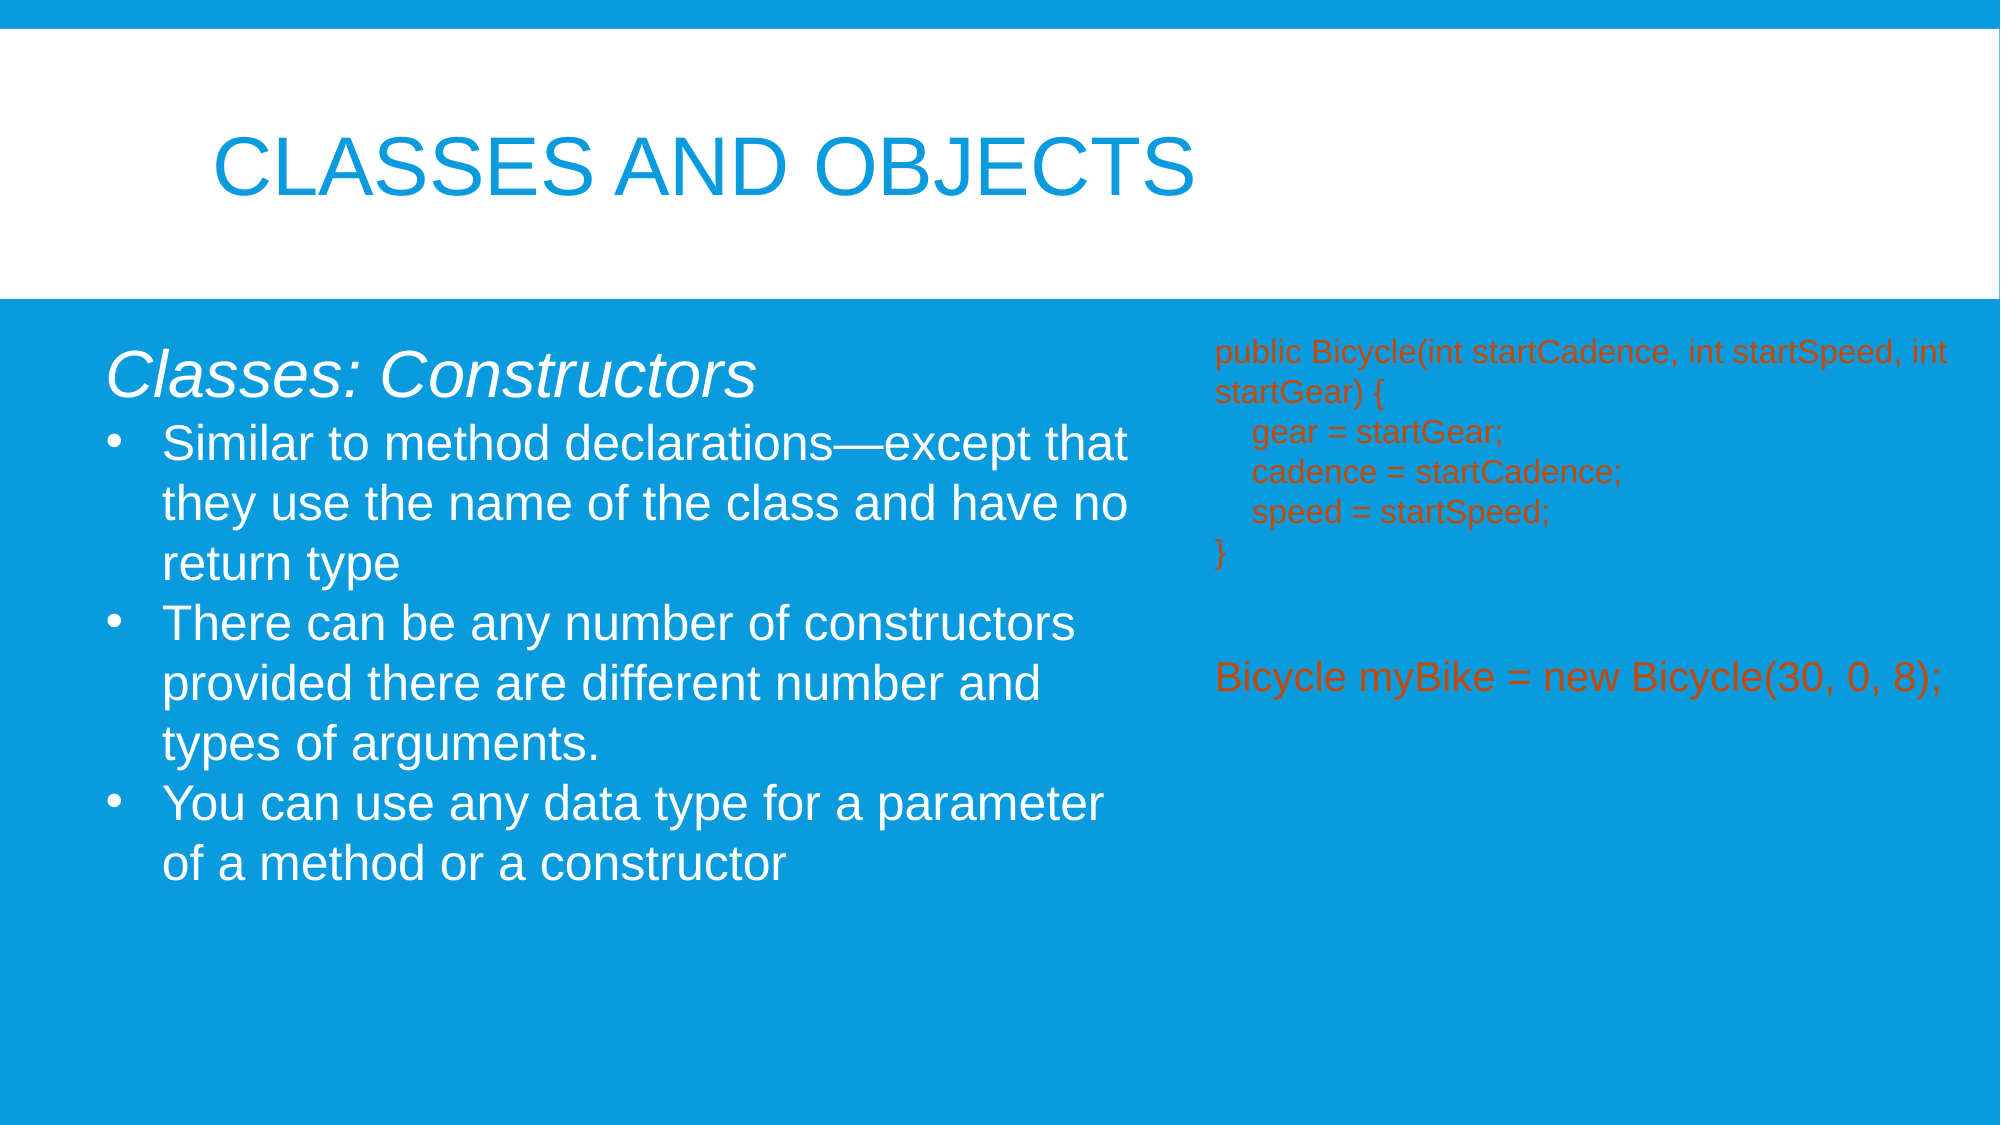

# Classes and objects
Classes: Constructors
Similar to method declarations—except that they use the name of the class and have no return type
There can be any number of constructors provided there are different number and types of arguments.
You can use any data type for a parameter of a method or a constructor

public Bicycle(int startCadence, int startSpeed, int startGear) {
    gear = startGear;
    cadence = startCadence;
    speed = startSpeed;
}

Bicycle myBike = new Bicycle(30, 0, 8);